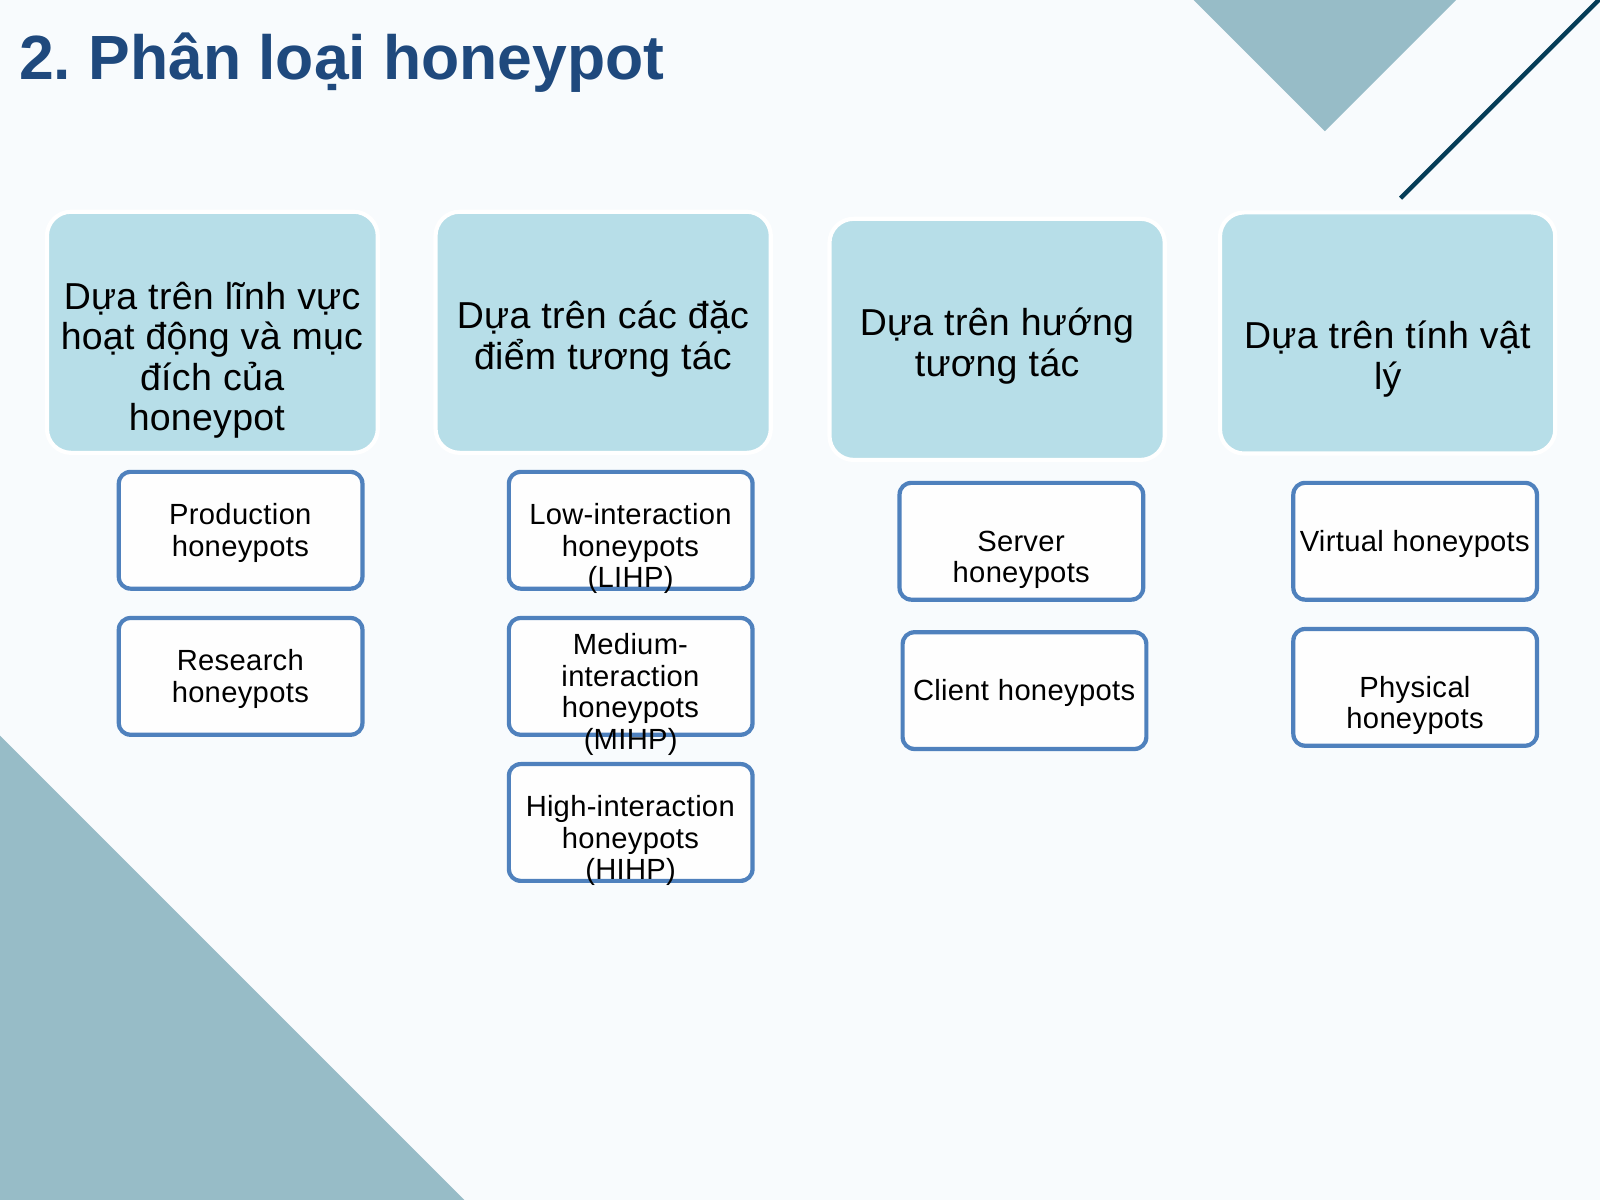

2. Phân loại honeypot

Dựa trên lĩnh vực hoạt động và mục đích của honeypot
Dựa trên các đặc điểm tương tác
Dựa trên hướng tương tác
Dựa trên tính vật lý

Production honeypots
Low-interaction honeypots (LIHP)
Server honeypots
Virtual honeypots

Medium-interaction honeypots (MIHP)

Research honeypots
Physical honeypots
Client honeypots

High-interaction honeypots (HIHP)